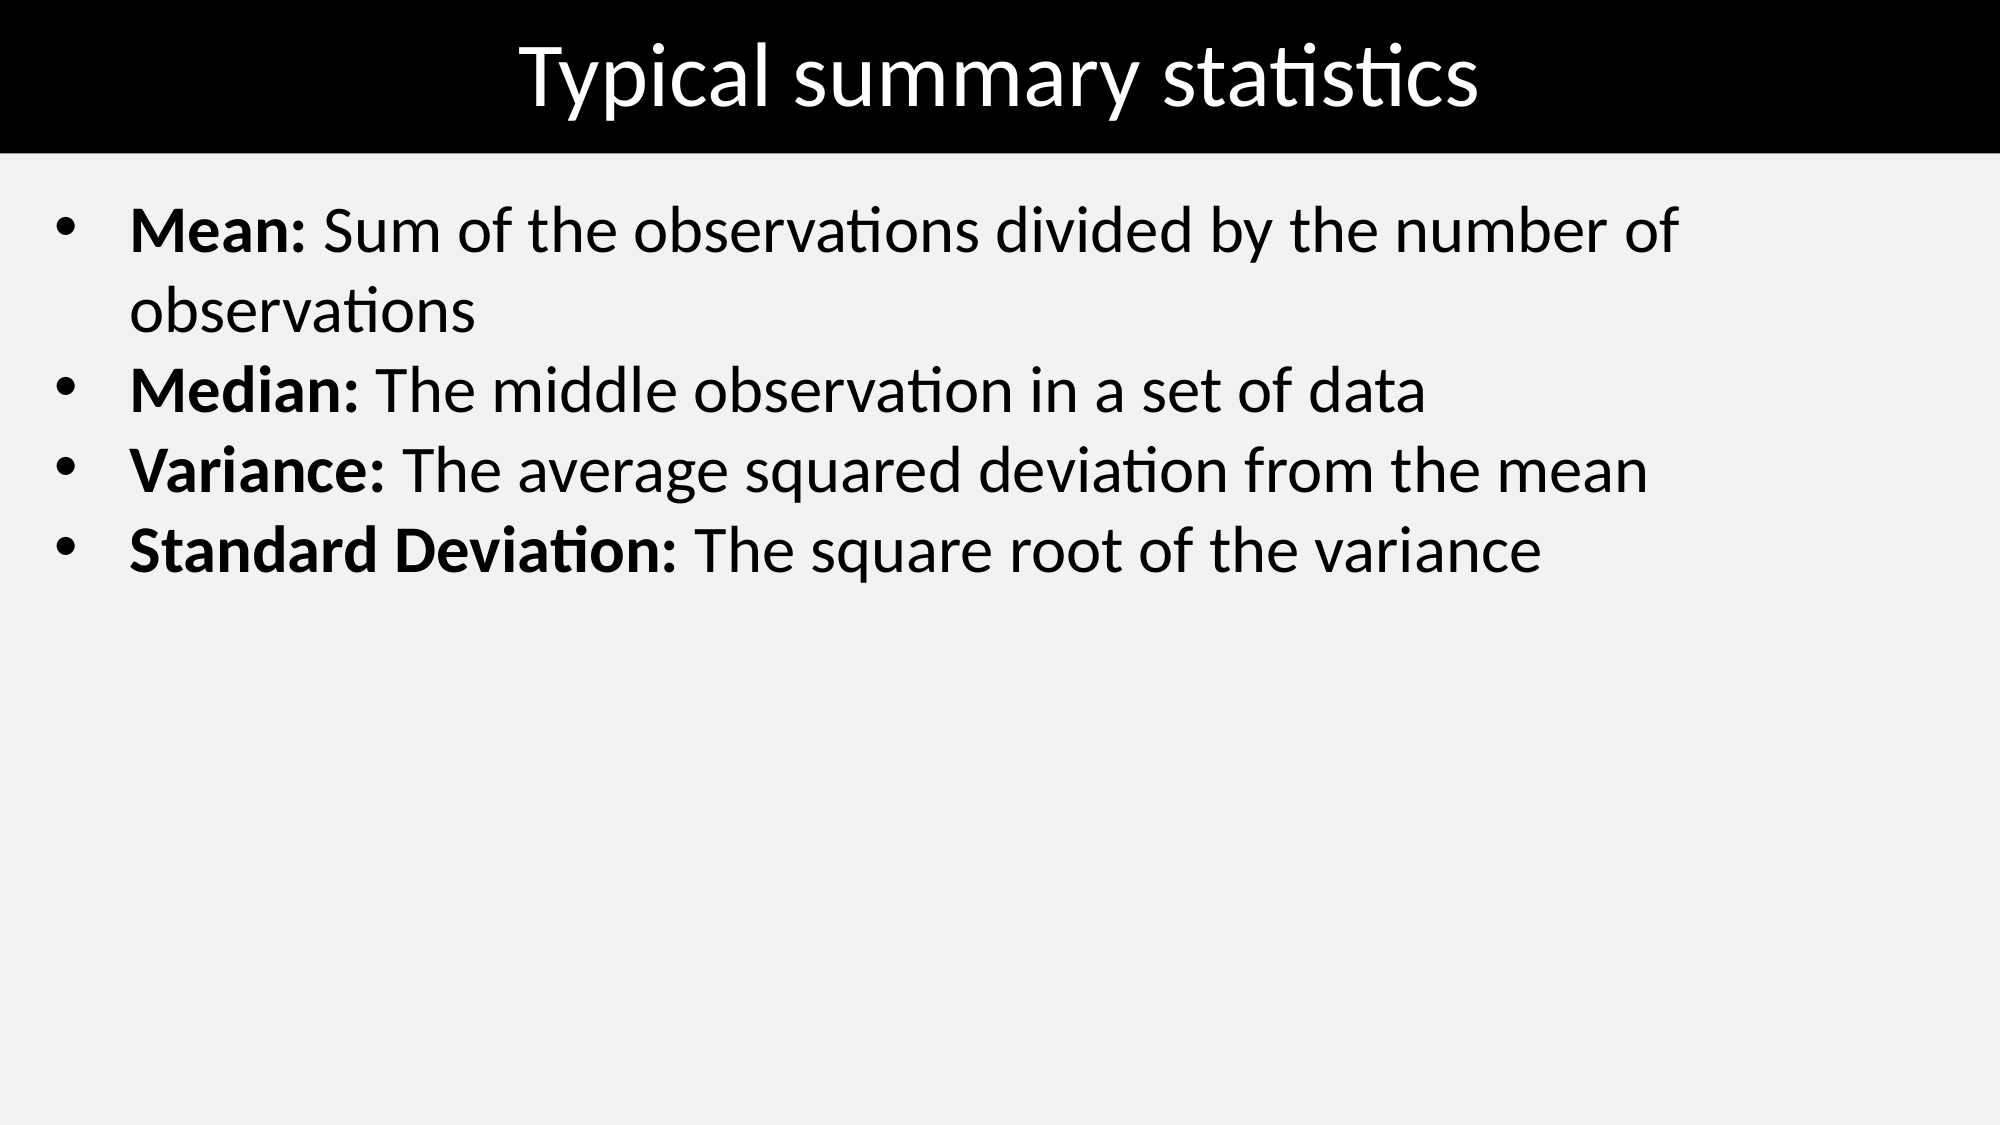

# Typical summary statistics
Mean: Sum of the observations divided by the number of observations
Median: The middle observation in a set of data
Variance: The average squared deviation from the mean
Standard Deviation: The square root of the variance